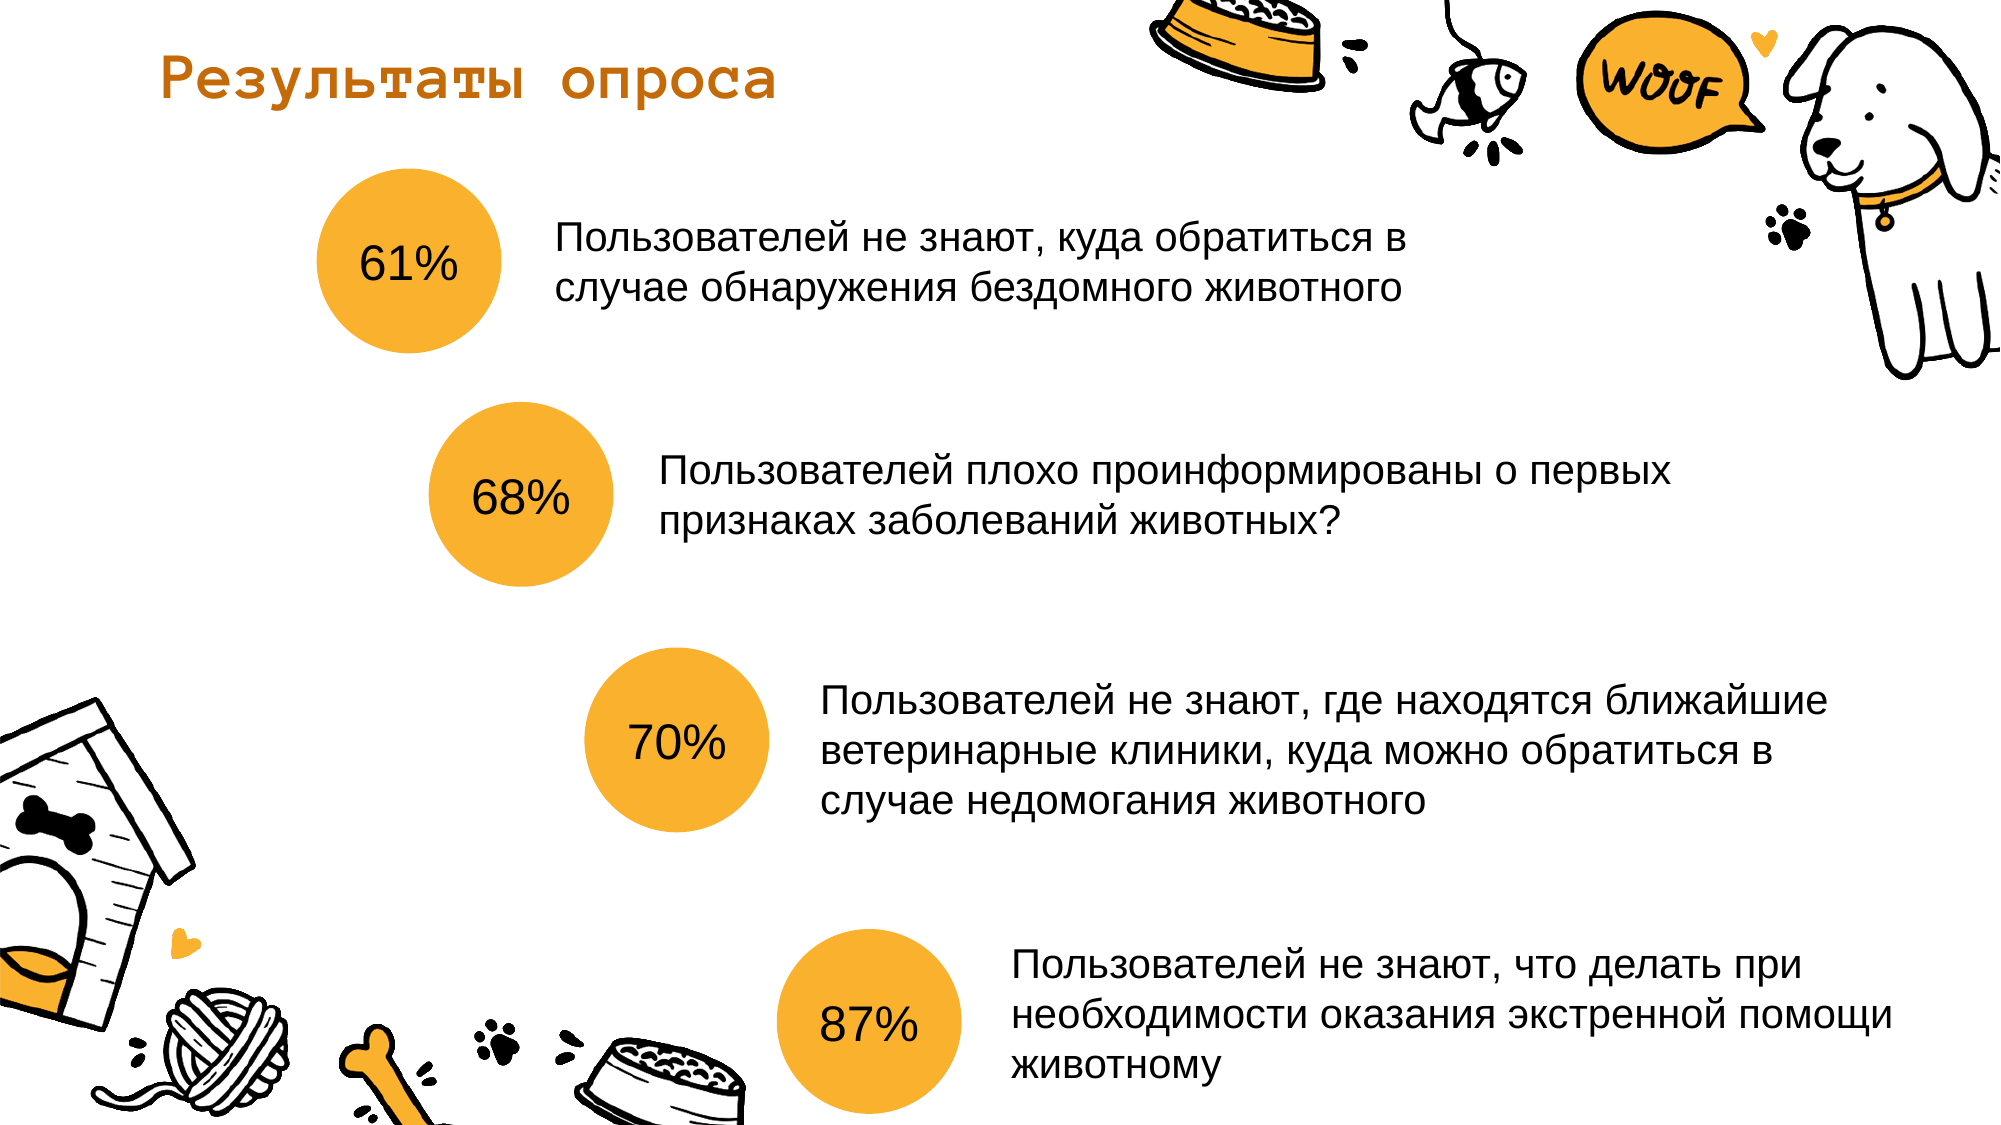

Результаты опроса
61%
Пользователей не знают, куда обратиться в случае обнаружения бездомного животного
68%
Пользователей плохо проинформированы о первых признаках заболеваний животных?
70%
Пользователей не знают, где находятся ближайшие ветеринарные клиники, куда можно обратиться в случае недомогания животного
87%
Пользователей не знают, что делать при необходимости оказания экстренной помощи животному